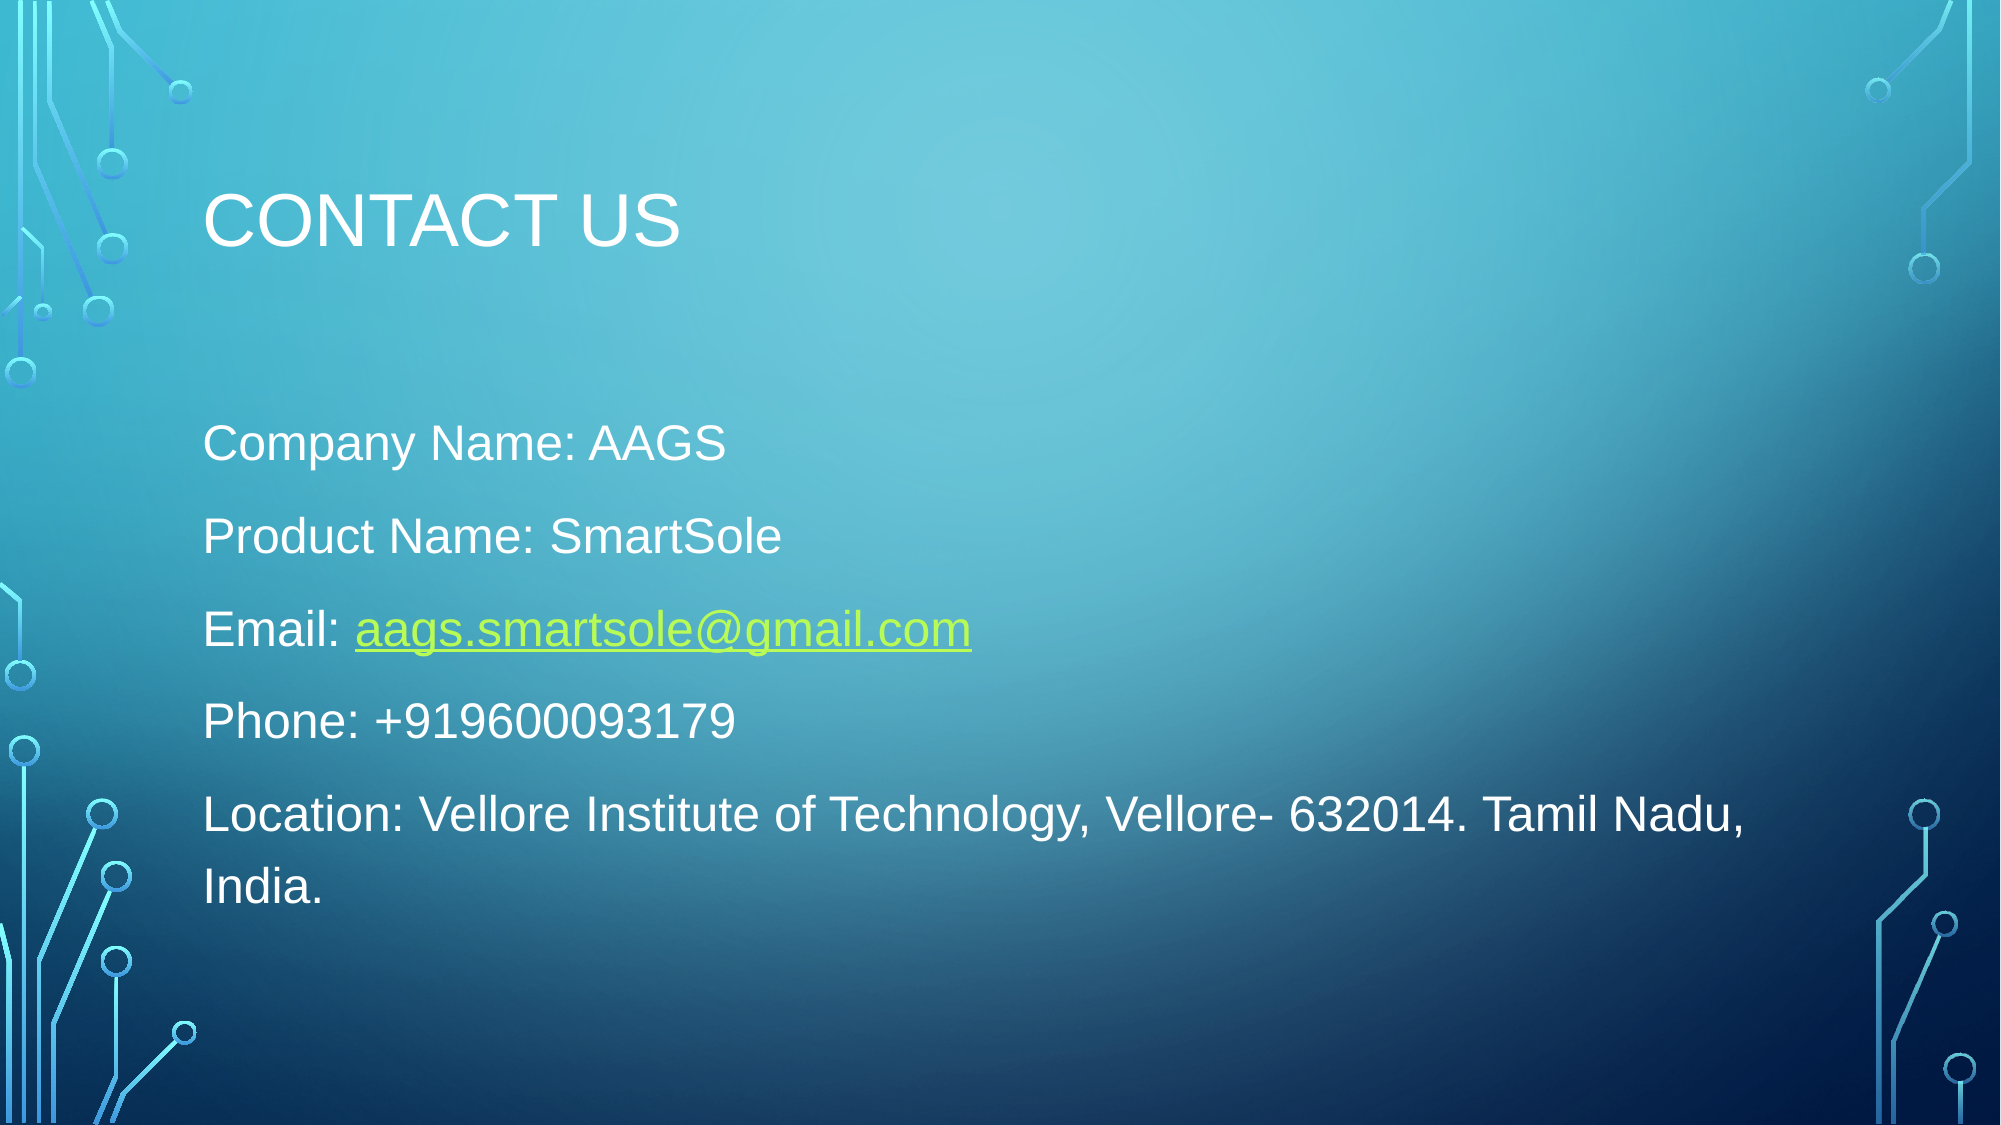

# contact us
Company Name: AAGS
Product Name: SmartSole
Email: aags.smartsole@gmail.com
Phone: +919600093179
Location: Vellore Institute of Technology, Vellore- 632014. Tamil Nadu, India.